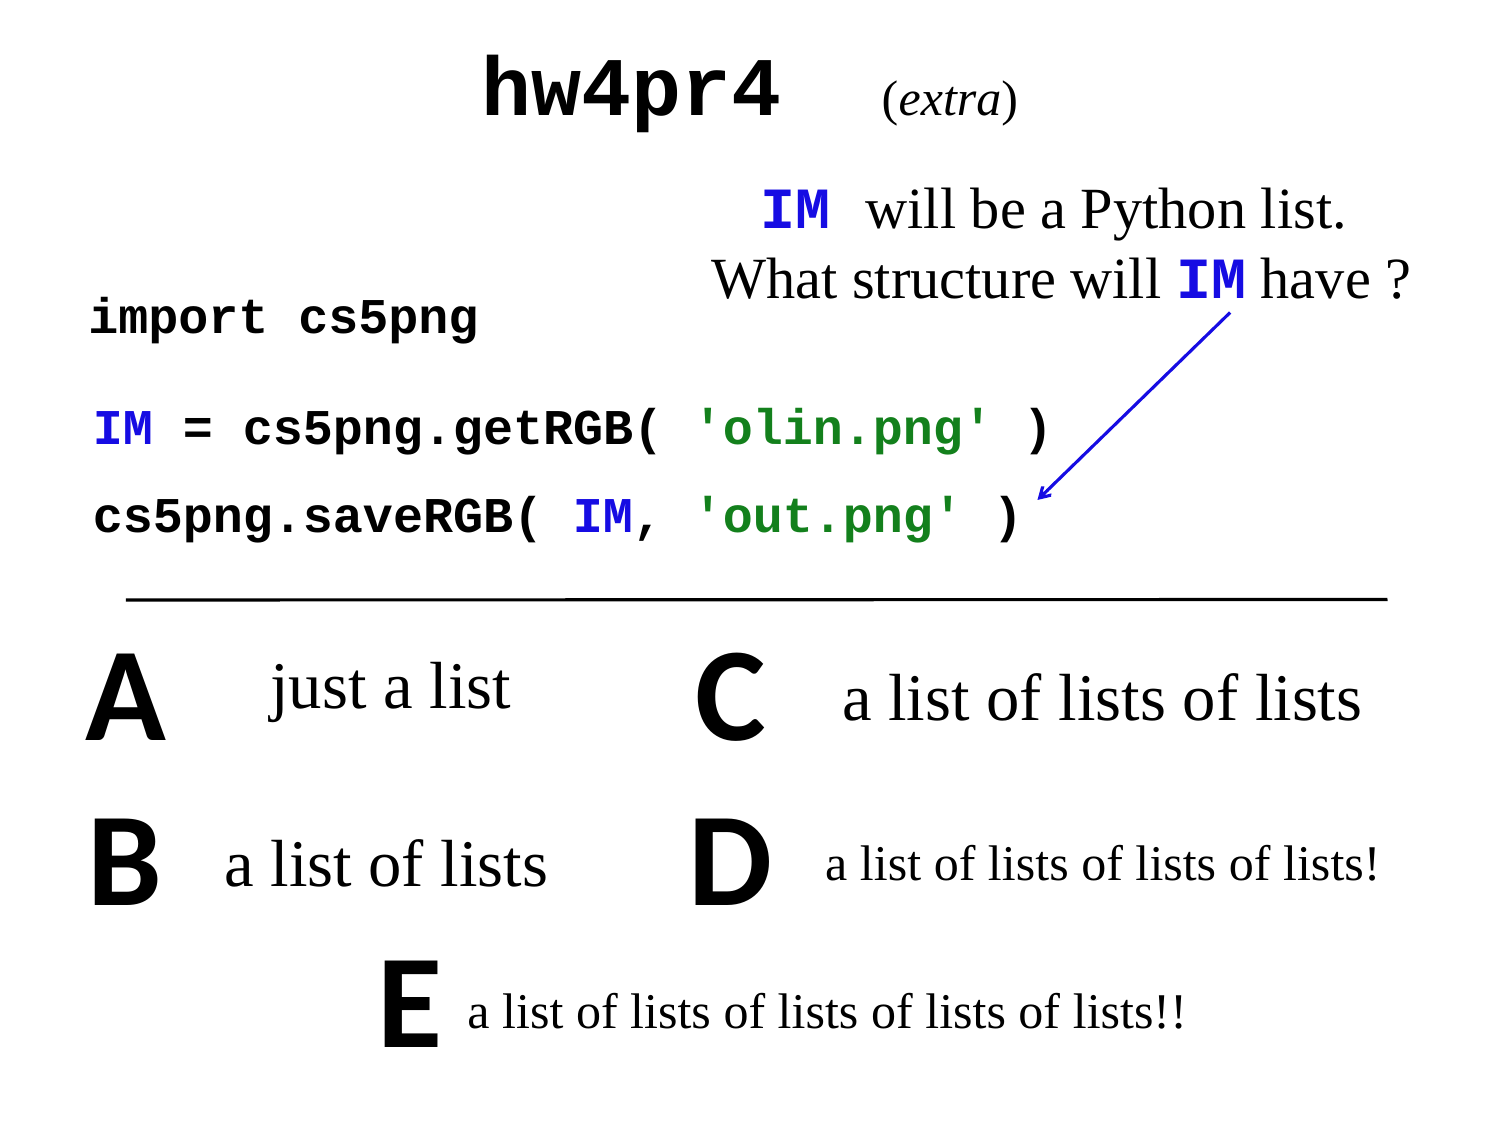

hw4pr4  (extra)
IM will be a Python list.
What structure will IM have ?
import cs5png
IM = cs5png.getRGB( 'olin.png' )
cs5png.saveRGB( IM, 'out.png' )
A
C
just a list
a list of lists of lists
B
D
a list of lists
a list of lists of lists of lists!
E
a list of lists of lists of lists of lists!!